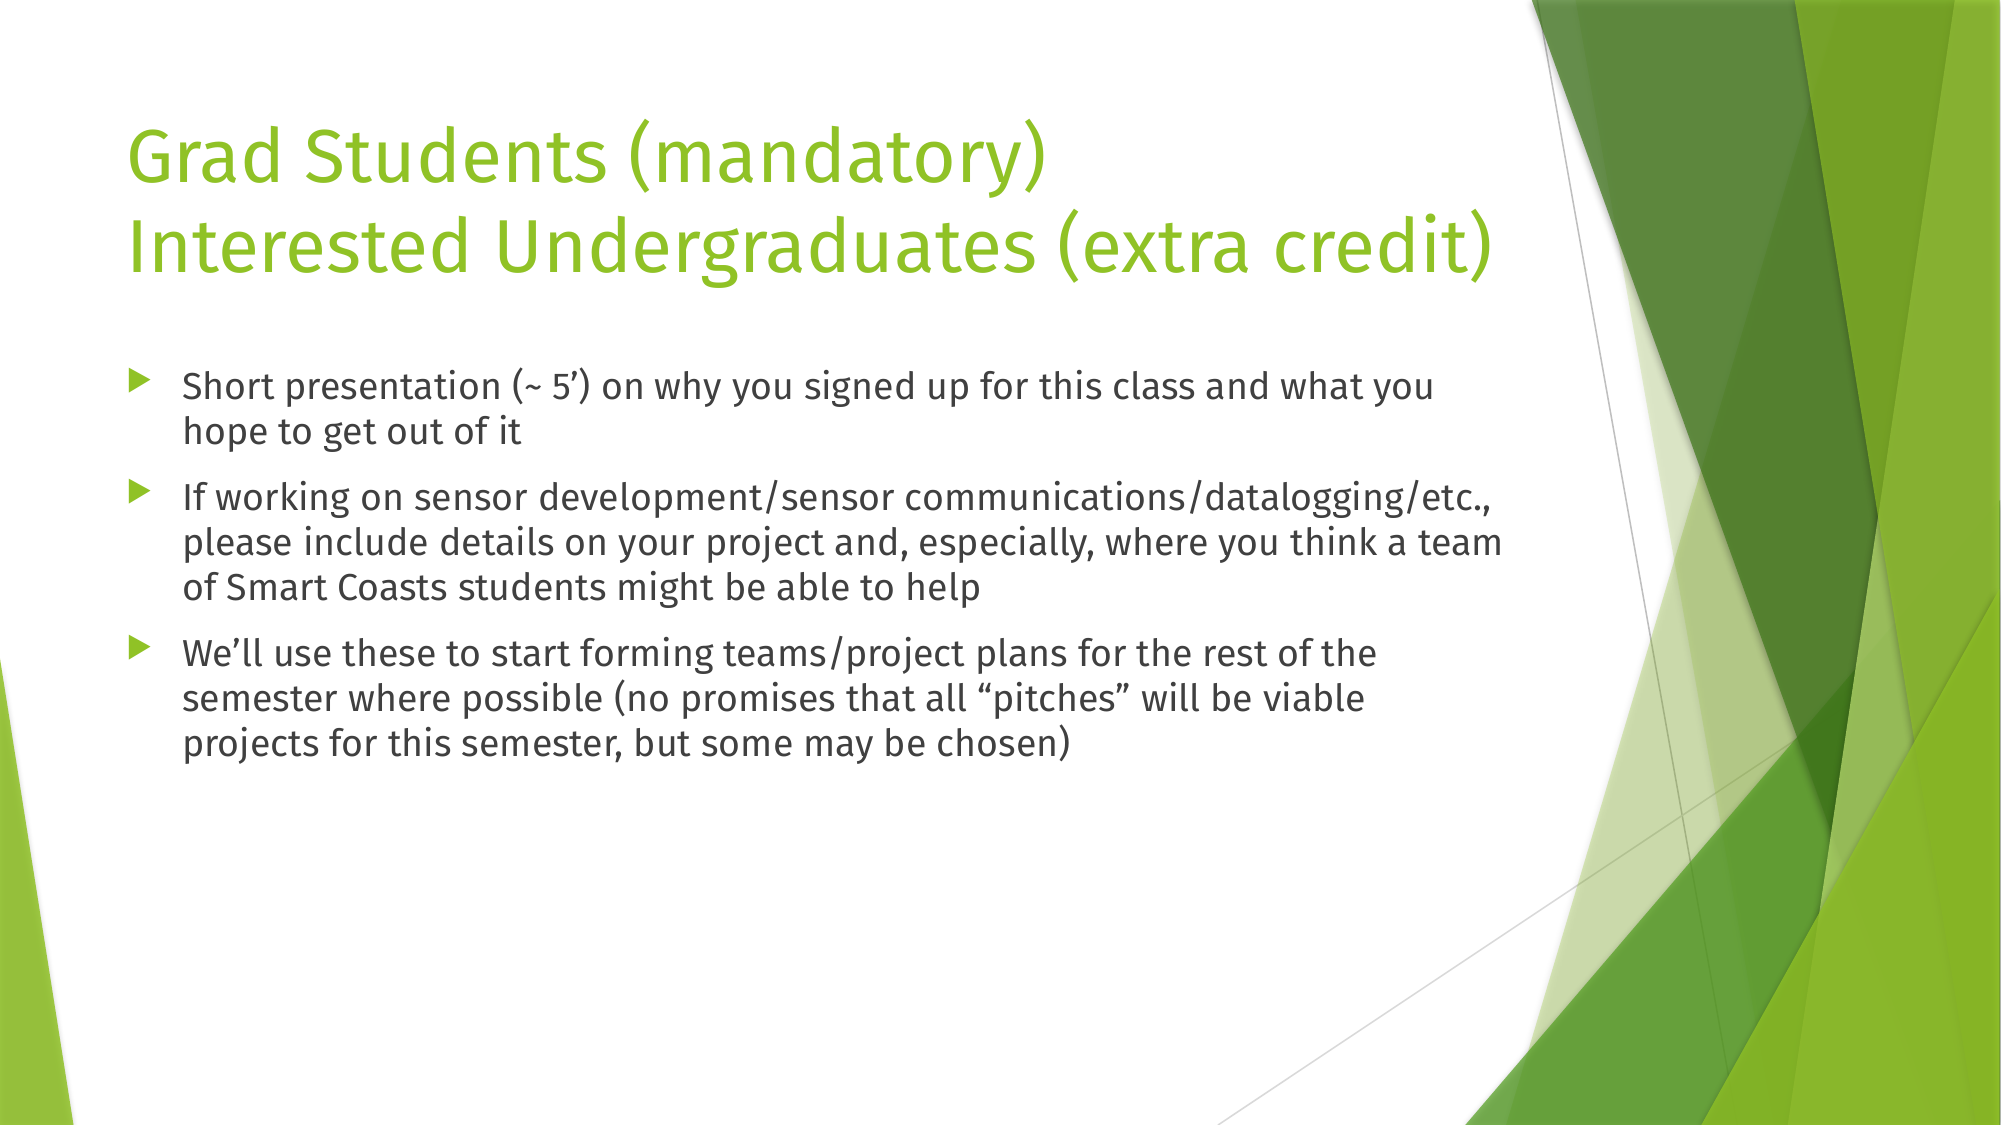

# Grad Students (mandatory) Interested Undergraduates (extra credit)
Short presentation (~ 5’) on why you signed up for this class and what you hope to get out of it
If working on sensor development/sensor communications/datalogging/etc., please include details on your project and, especially, where you think a team of Smart Coasts students might be able to help
We’ll use these to start forming teams/project plans for the rest of the semester where possible (no promises that all “pitches” will be viable projects for this semester, but some may be chosen)